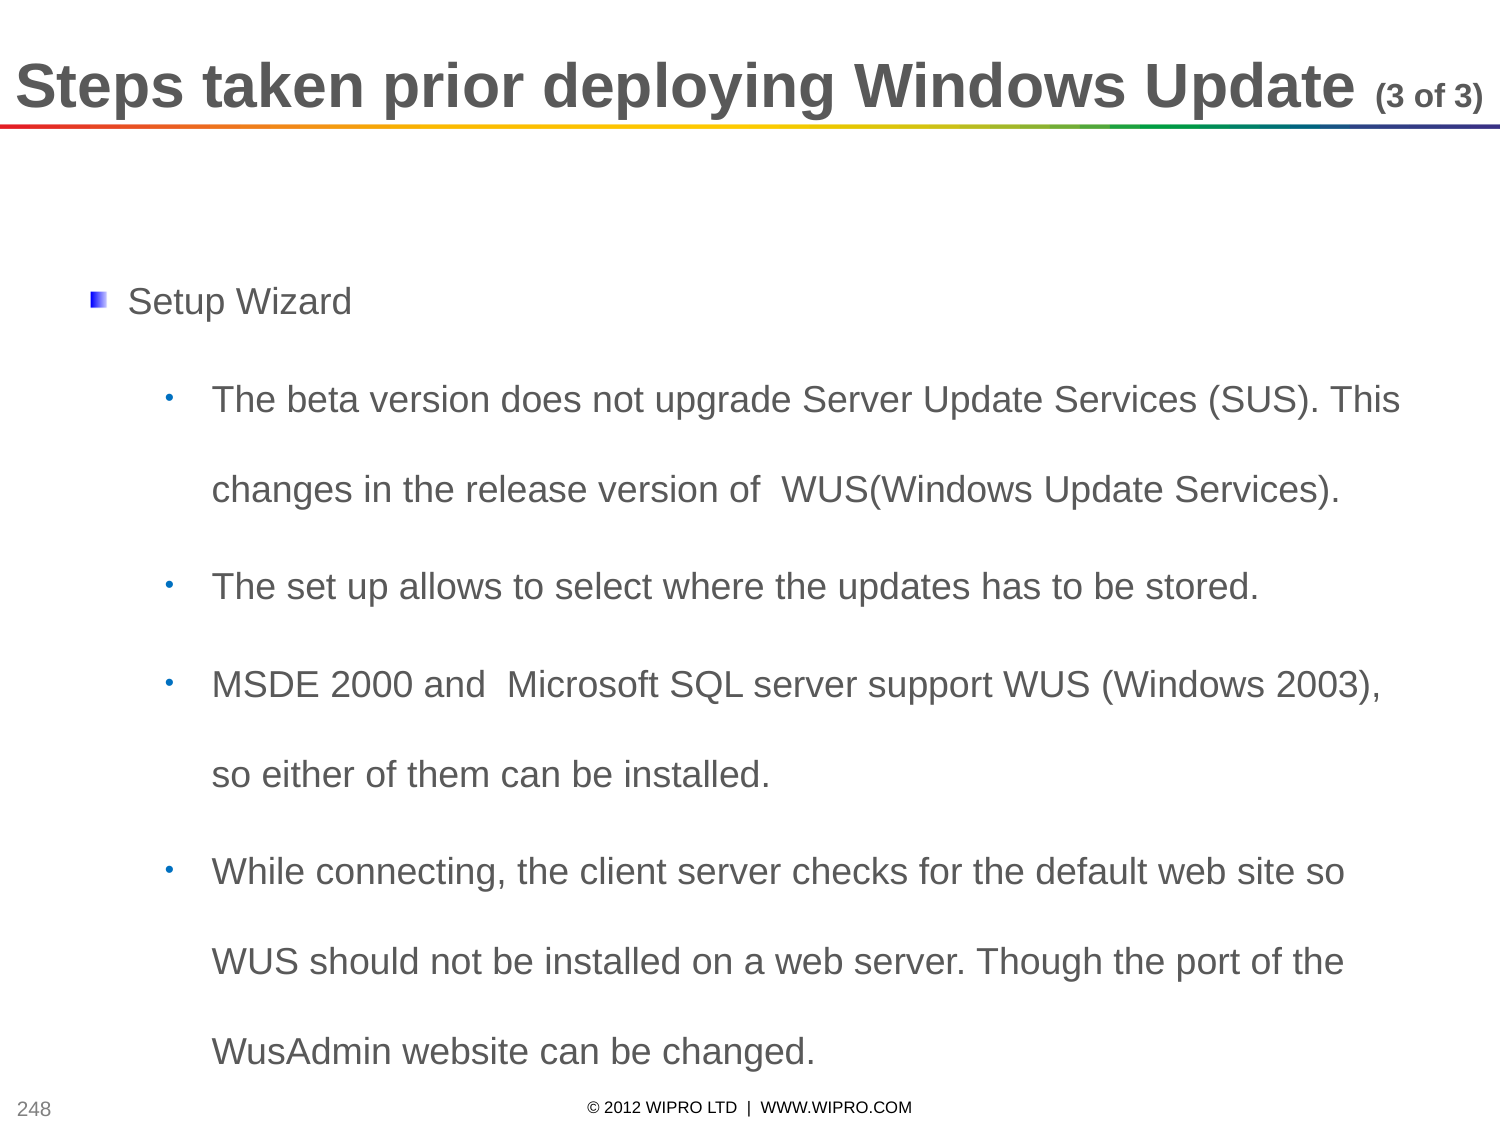

Steps taken prior deploying Windows Update (3 of 3)
Setup Wizard
The beta version does not upgrade Server Update Services (SUS). This changes in the release version of  WUS(Windows Update Services).
The set up allows to select where the updates has to be stored.
MSDE 2000 and  Microsoft SQL server support WUS (Windows 2003), so either of them can be installed.
While connecting, the client server checks for the default web site so WUS should not be installed on a web server. Though the port of the WusAdmin website can be changed.